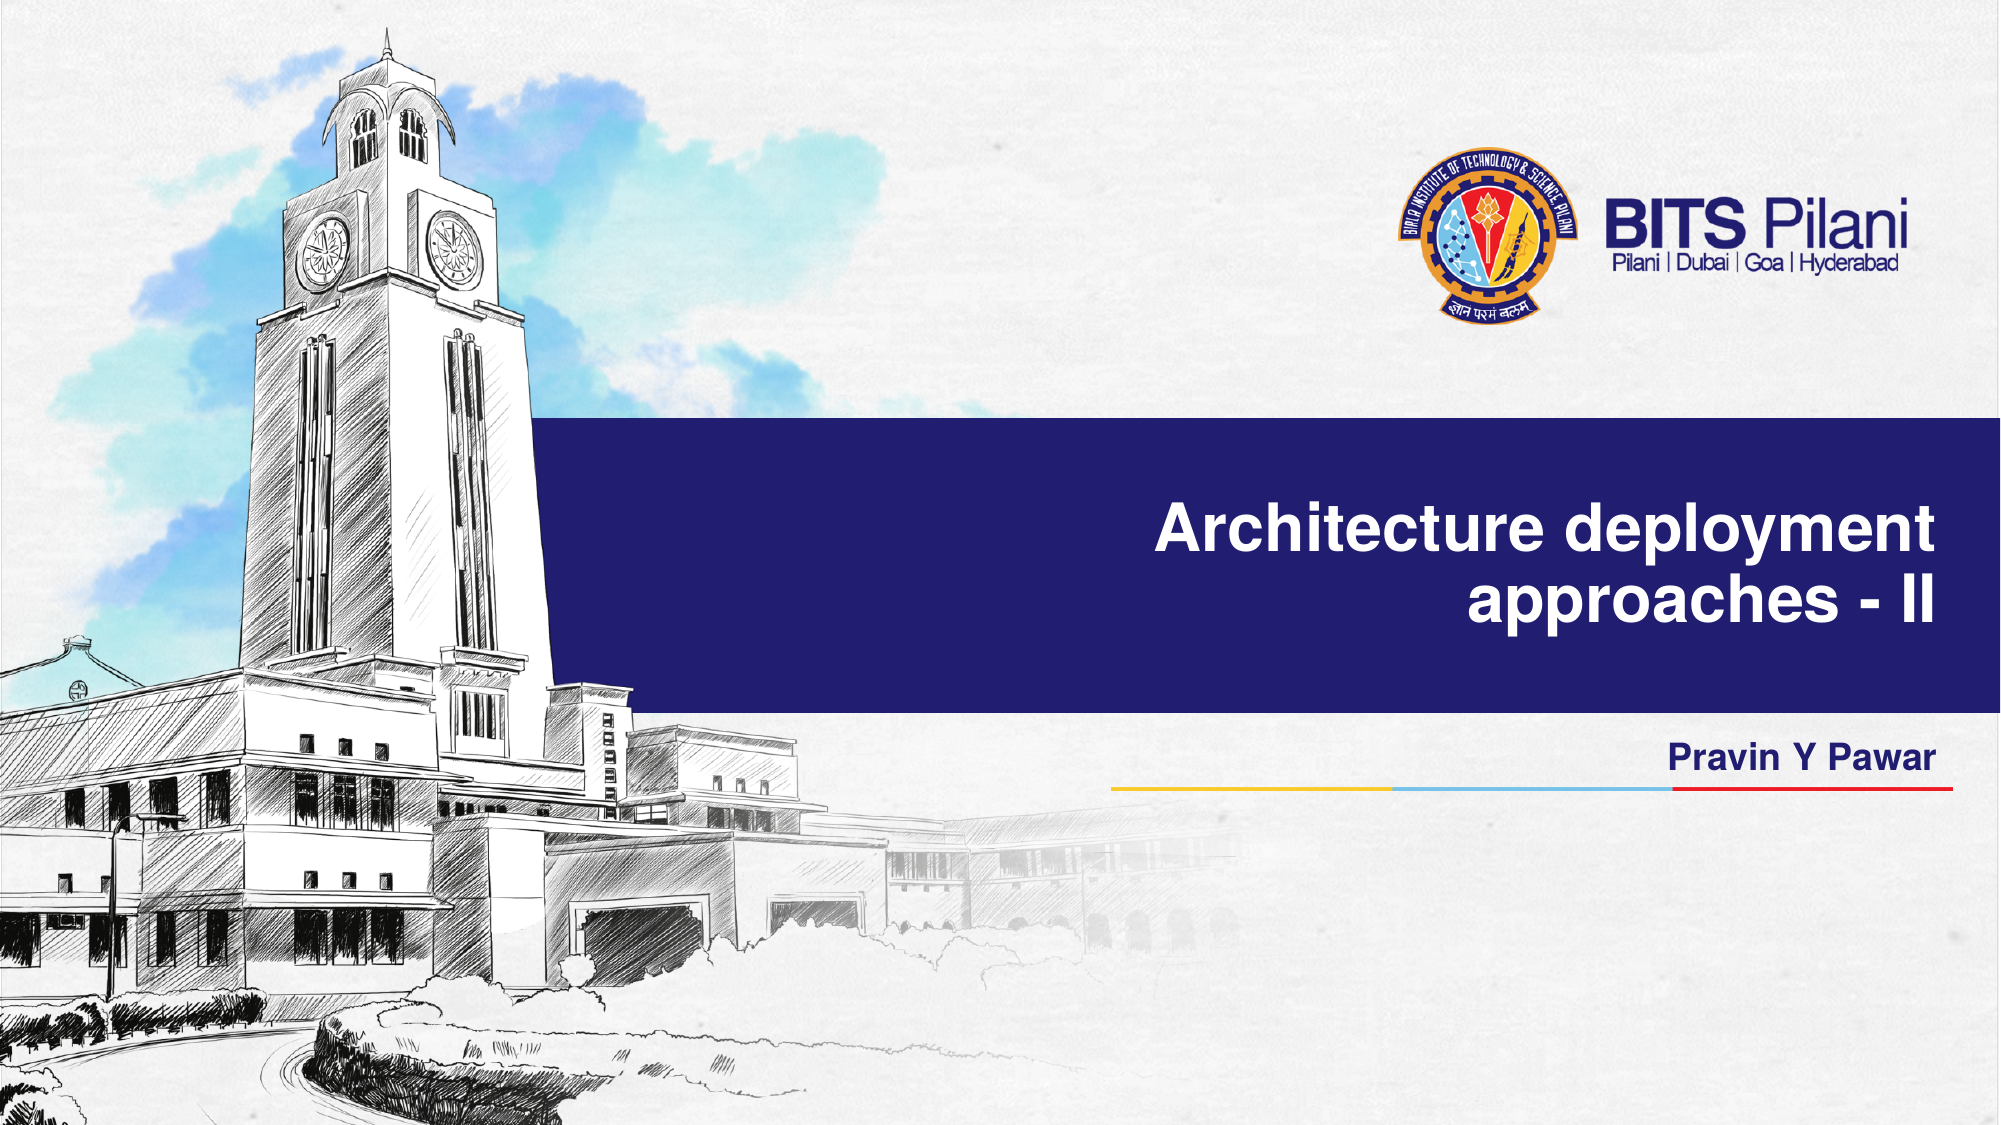

# Architecture deployment approaches - II
Pravin Y Pawar